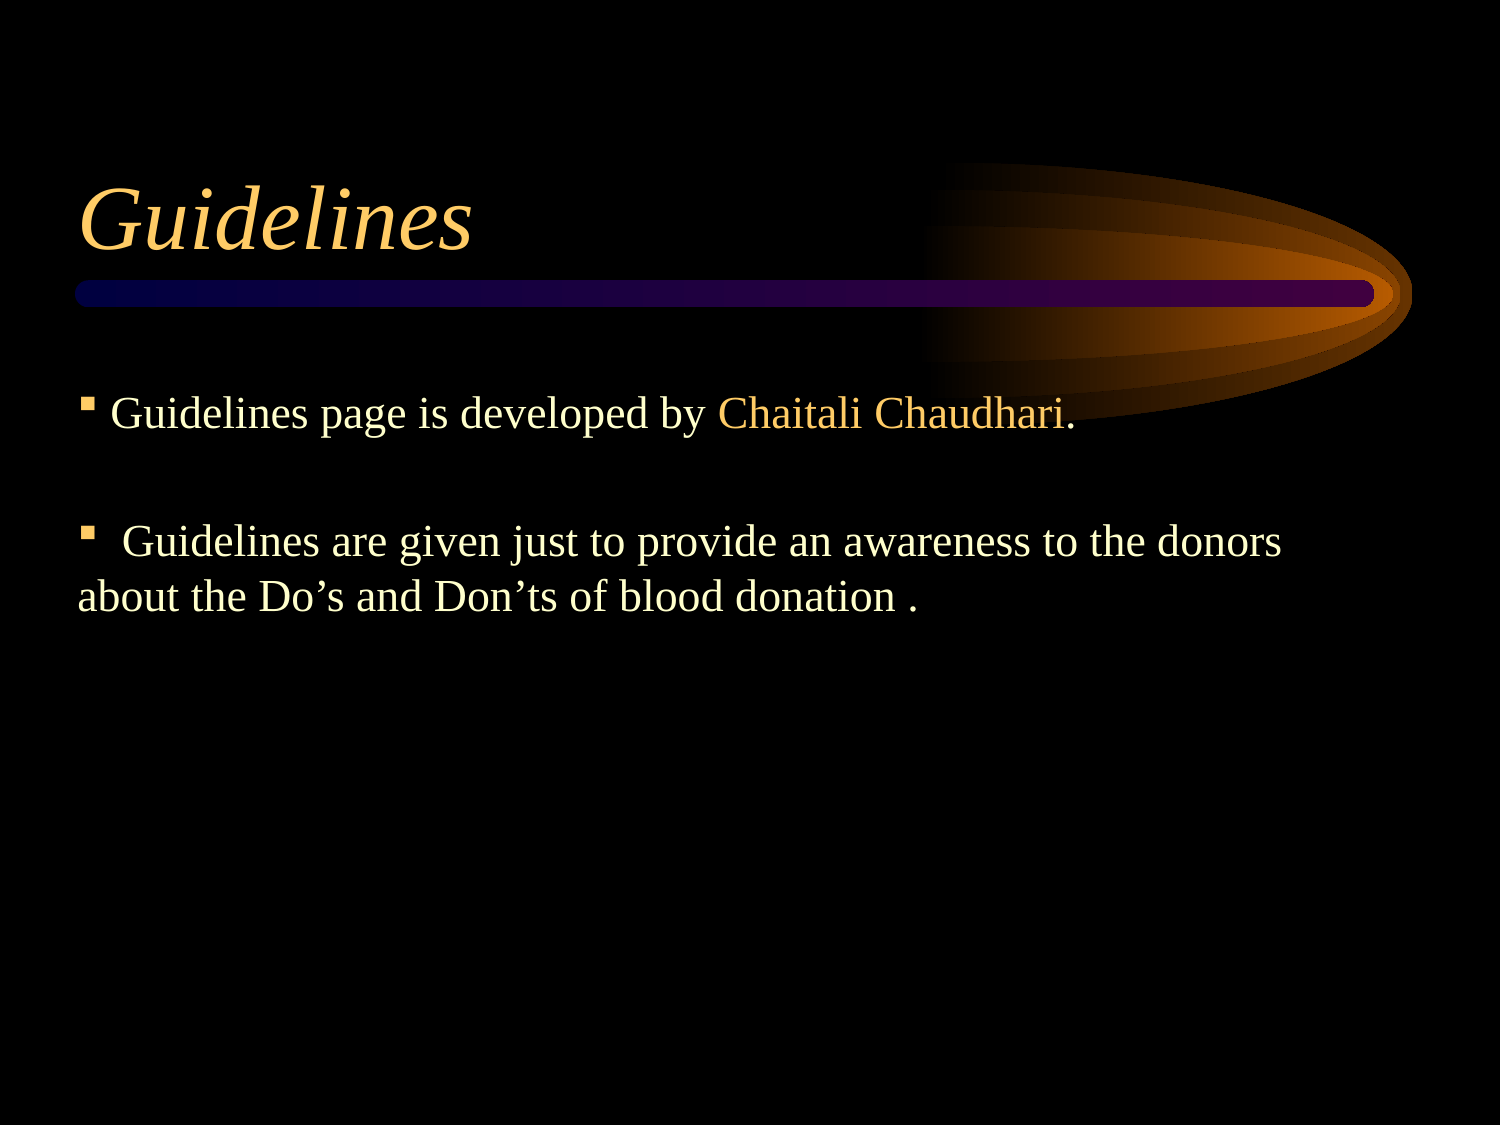

# Guidelines
 Guidelines page is developed by Chaitali Chaudhari.

  Guidelines are given just to provide an awareness to the donors about the Do’s and Don’ts of blood donation .